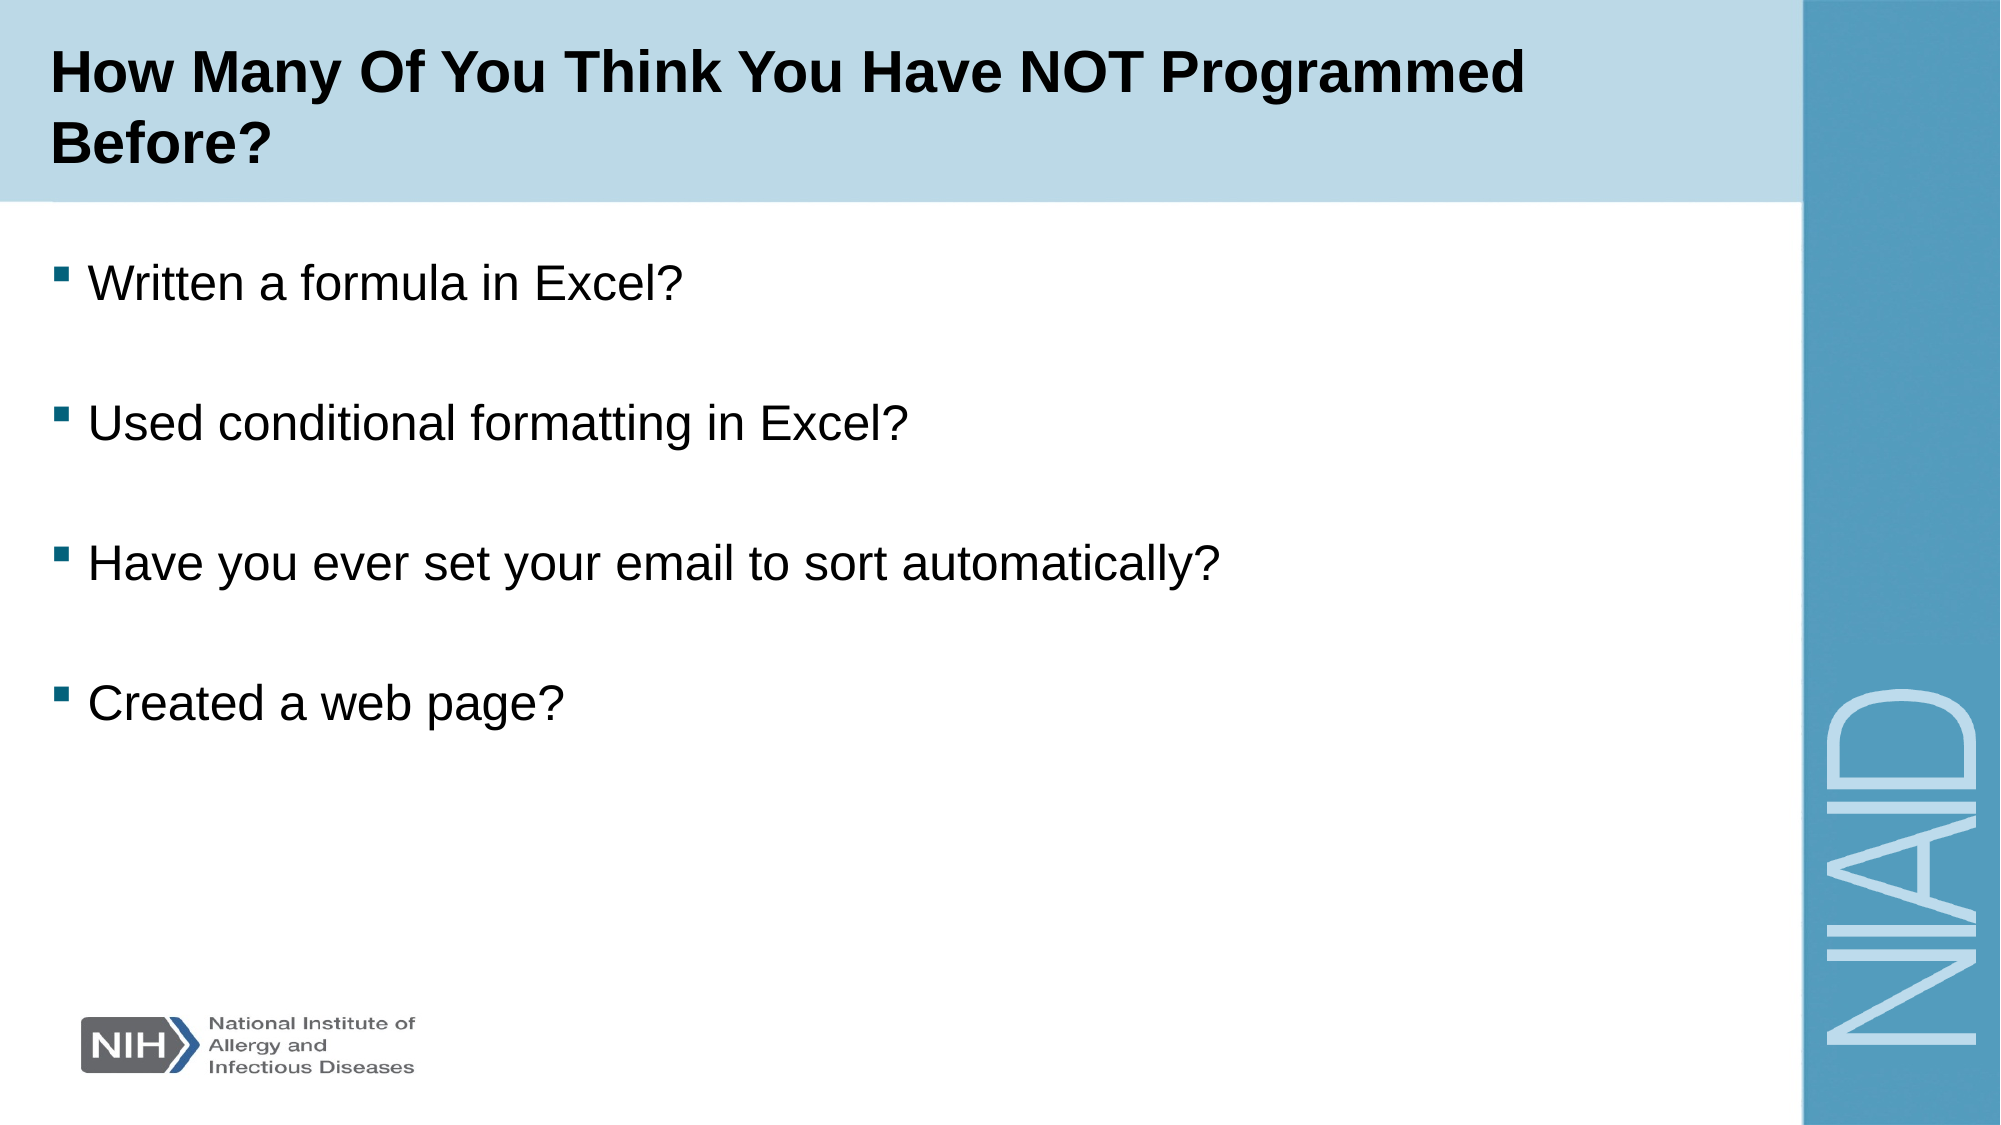

# How Many Of You Think You Have NOT Programmed Before?
Written a formula in Excel?

Used conditional formatting in Excel?

Have you ever set your email to sort automatically?

Created a web page?